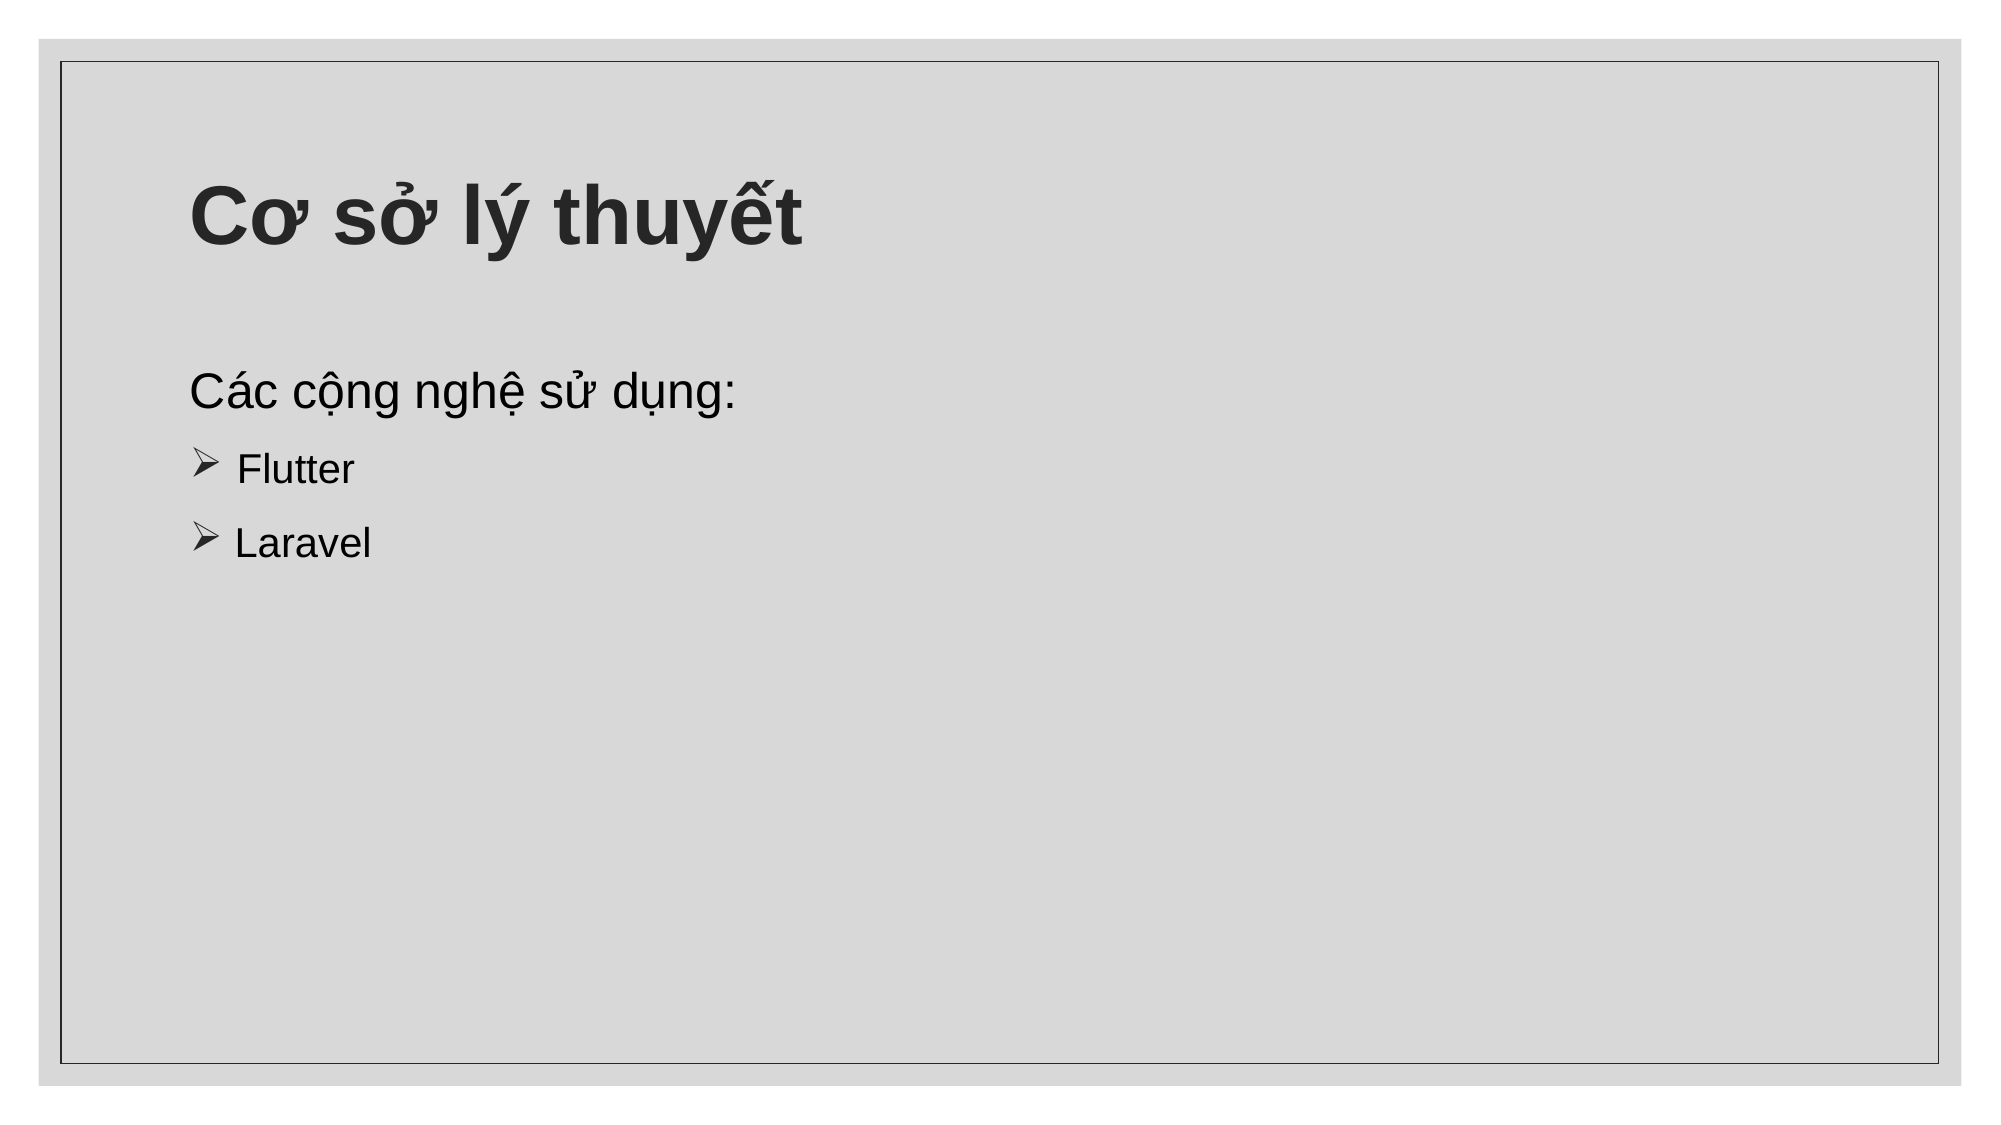

# Cơ sở lý thuyết
Các cộng nghệ sử dụng:
Flutter
 Laravel